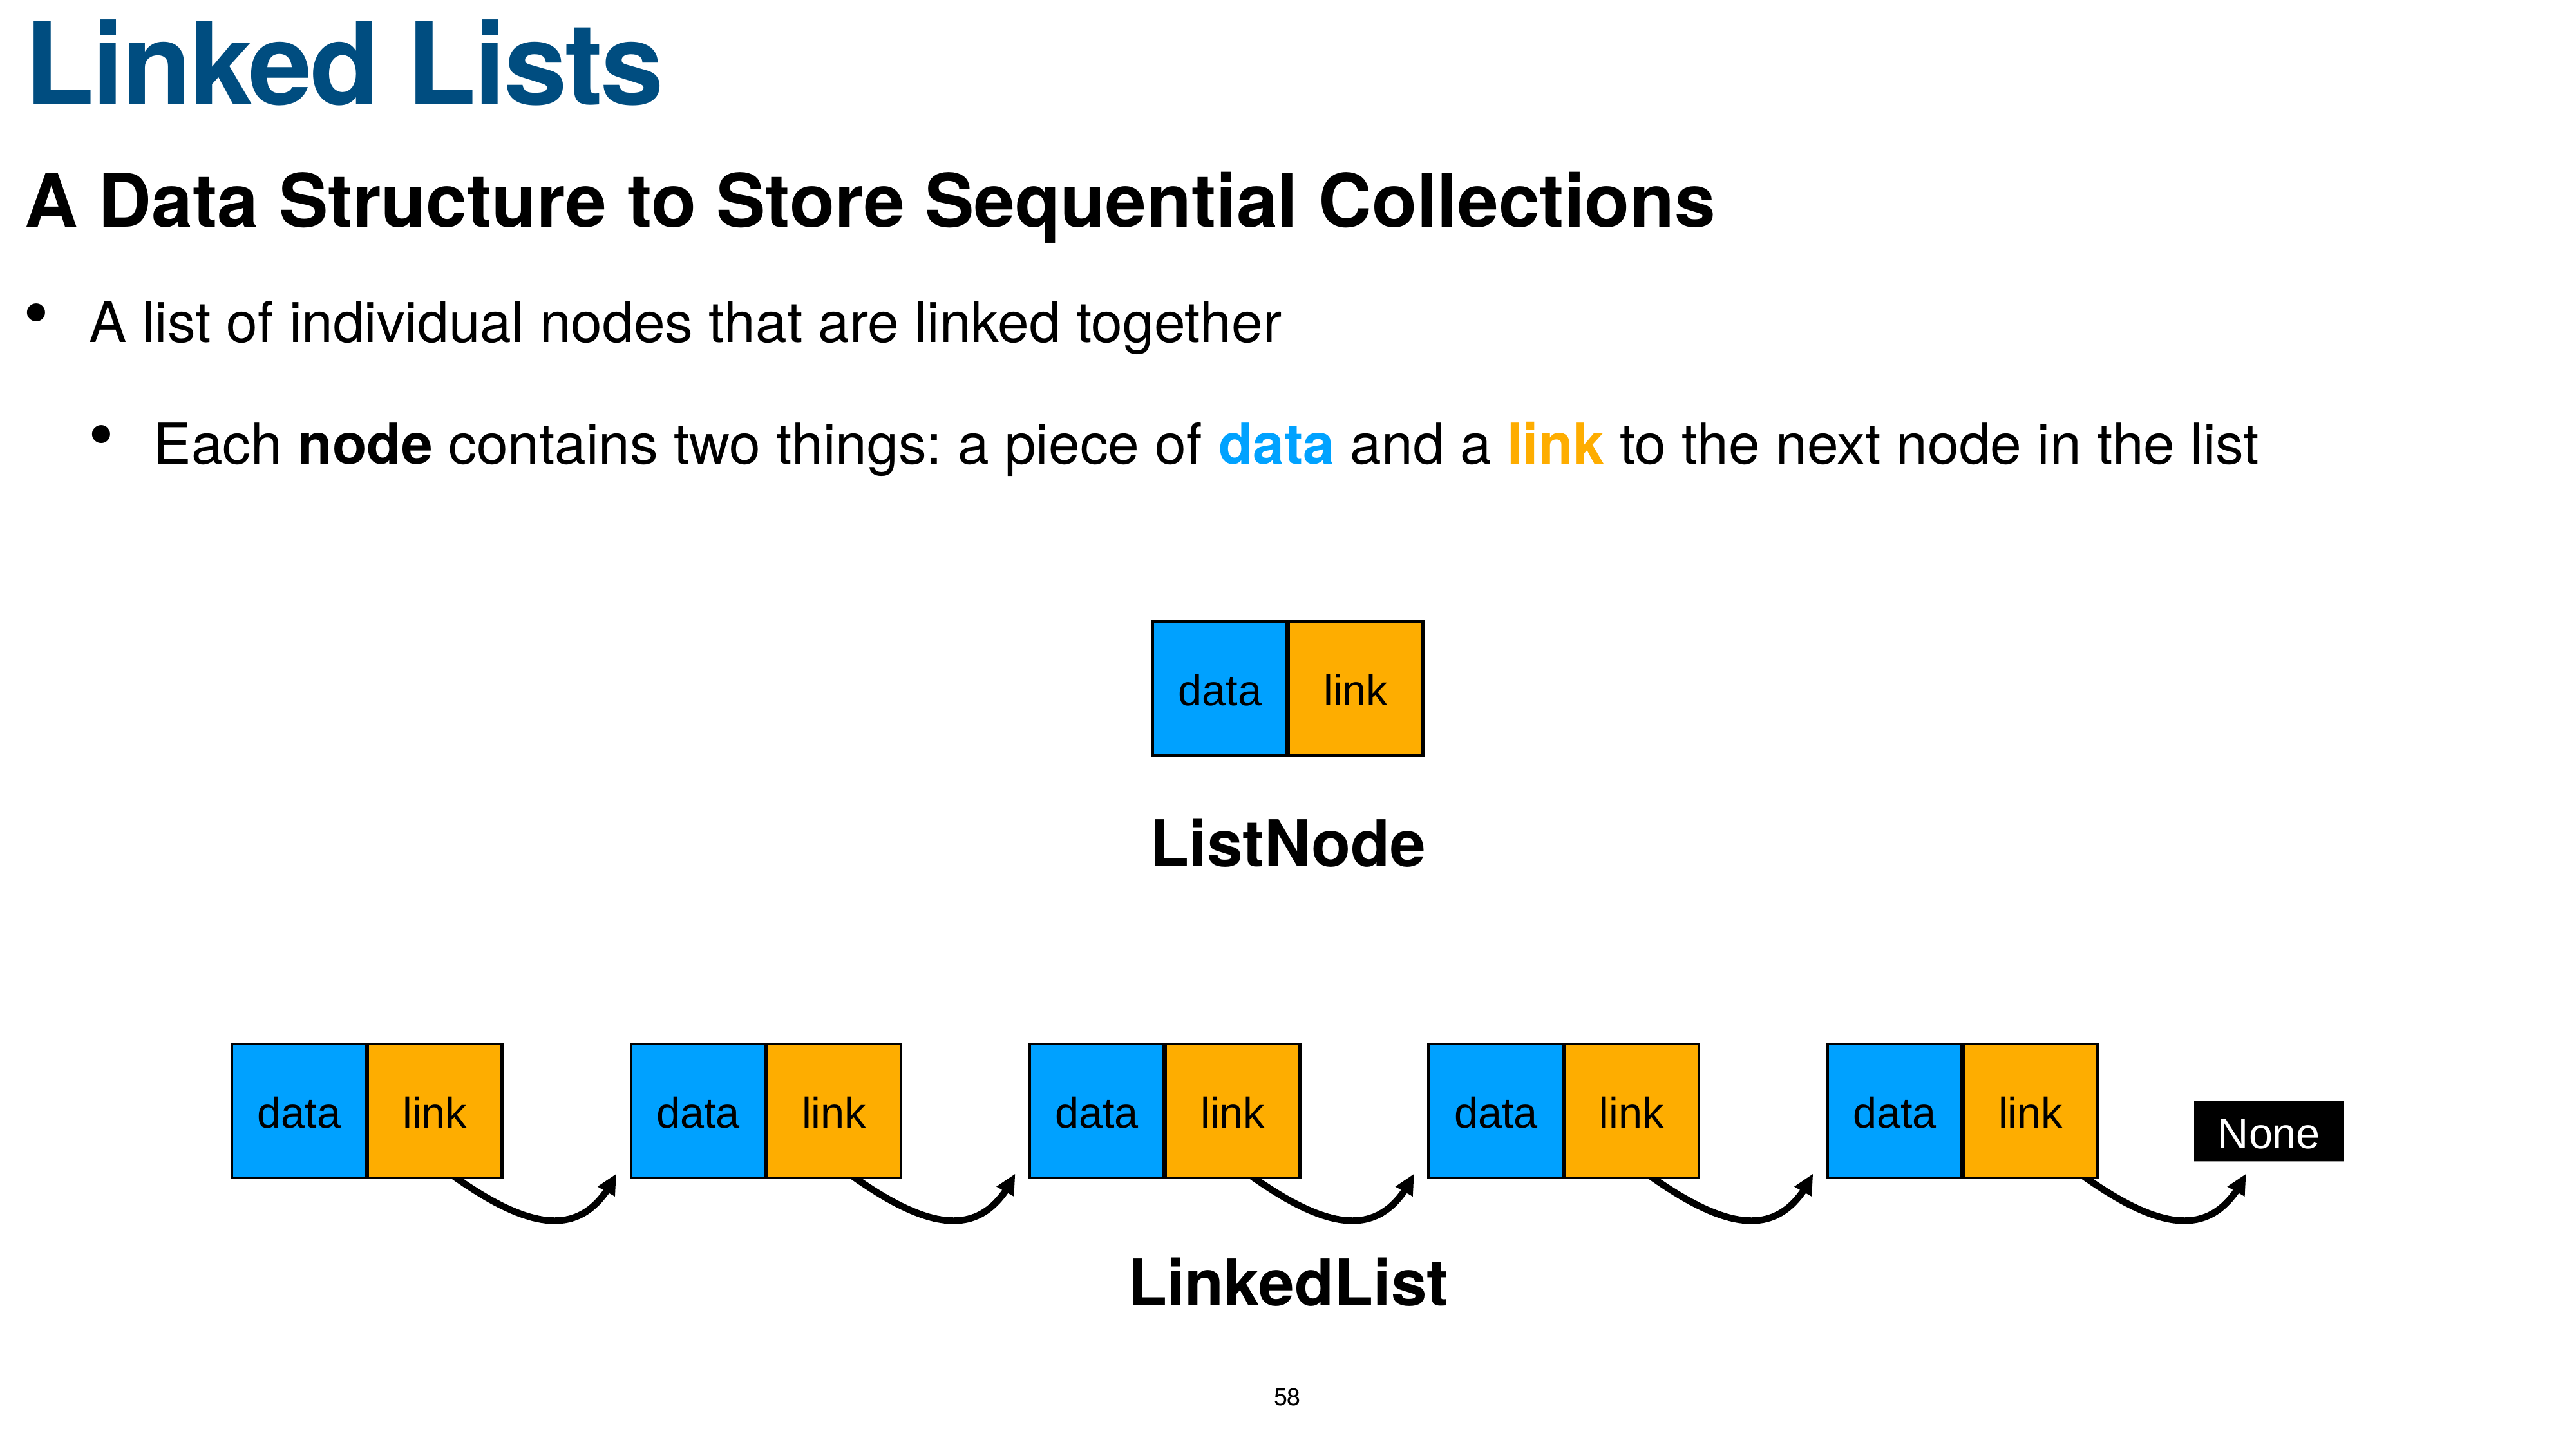

# Linked Lists
A Data Structure to Store Sequential Collections
A list of individual nodes that are linked together
Each node contains two things: a piece of data and a link to the next node in the list
data
link
ListNode
data
link
data
link
data
link
data
link
data
link
None

LinkedList
58